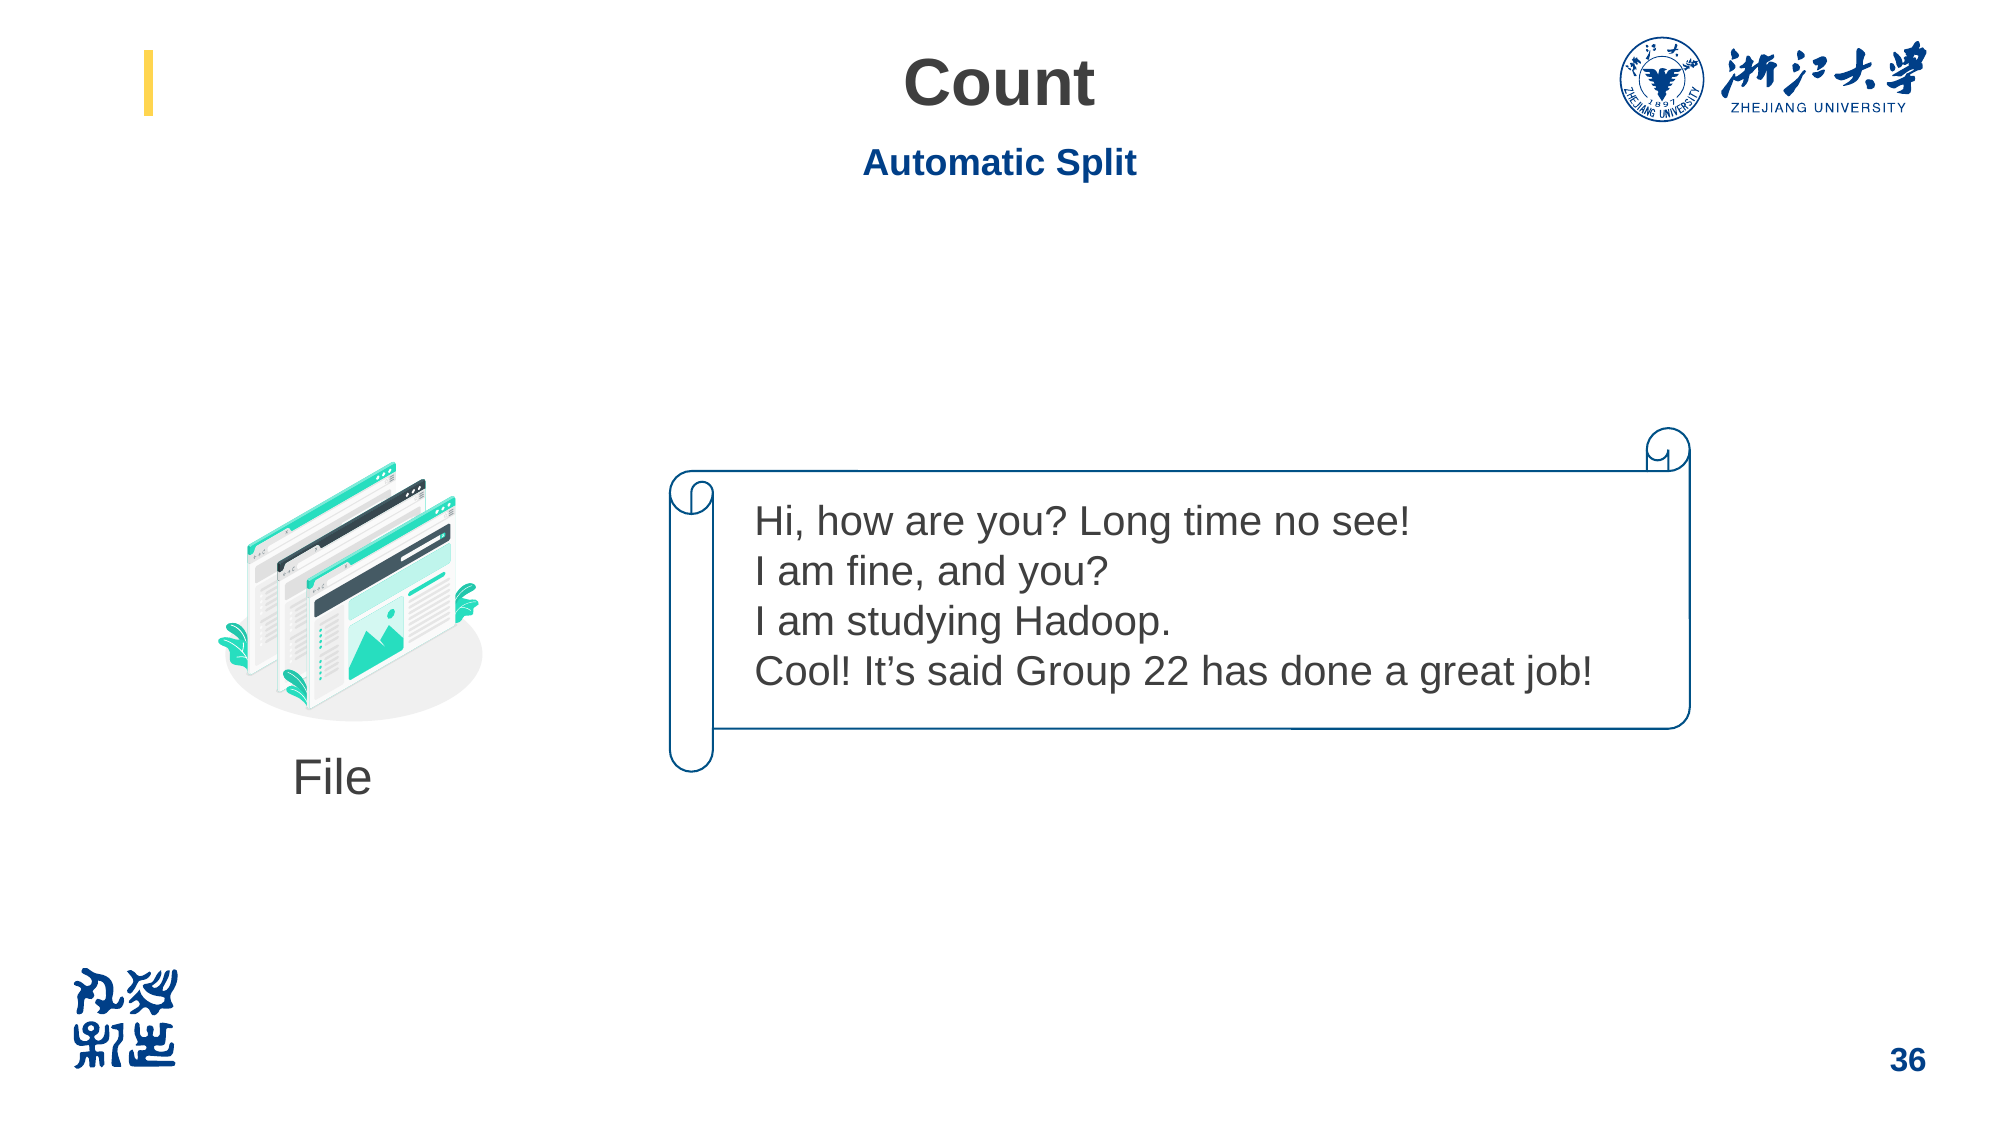

# Count
Automatic Split

Hi, how are you? Long time no see!
I am fine, and you?
I am studying Hadoop.
Cool! It’s said Group 22 has done a great job!
File
36